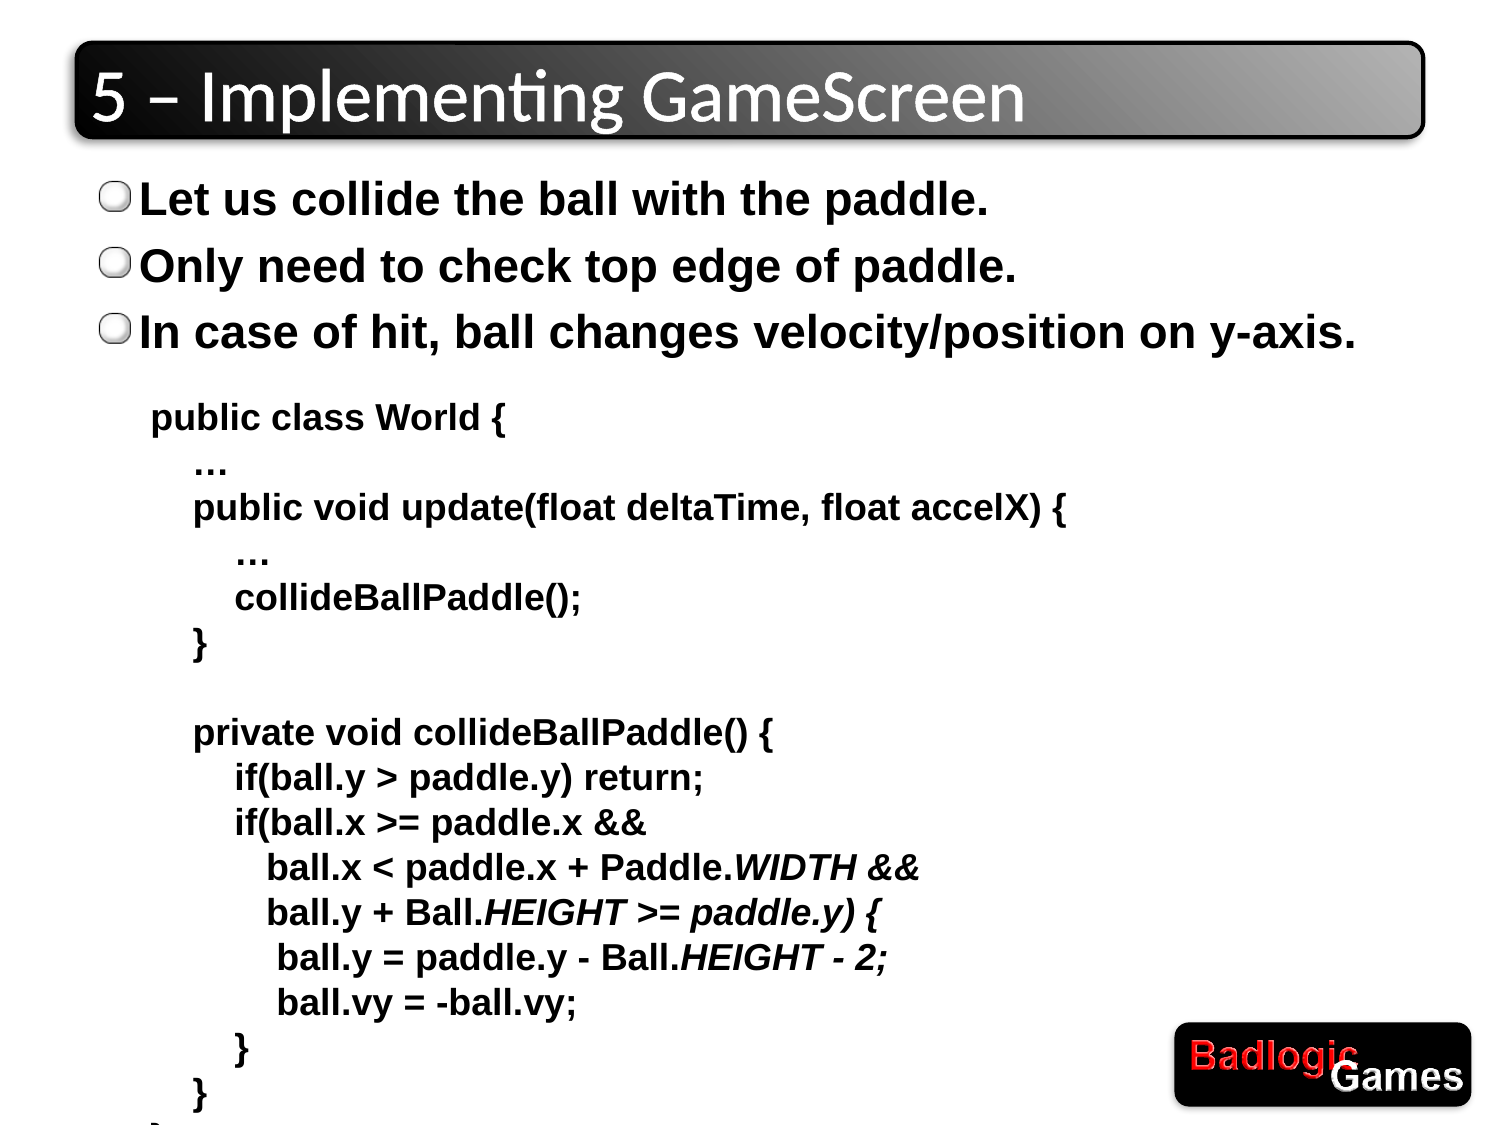

# 5 – Implementing GameScreen
Let us collide the ball with the paddle.
Only need to check top edge of paddle.
In case of hit, ball changes velocity/position on y-axis.

public class World {
    …
    public void update(float deltaTime, float accelX) {
        …
        collideBallPaddle();
    }

    private void collideBallPaddle() {
        if(ball.y > paddle.y) return;
        if(ball.x >= paddle.x &&
           ball.x < paddle.x + Paddle.WIDTH &&
           ball.y + Ball.HEIGHT >= paddle.y) {
            ball.y = paddle.y - Ball.HEIGHT - 2;
            ball.vy = -ball.vy;
        }
    }
}